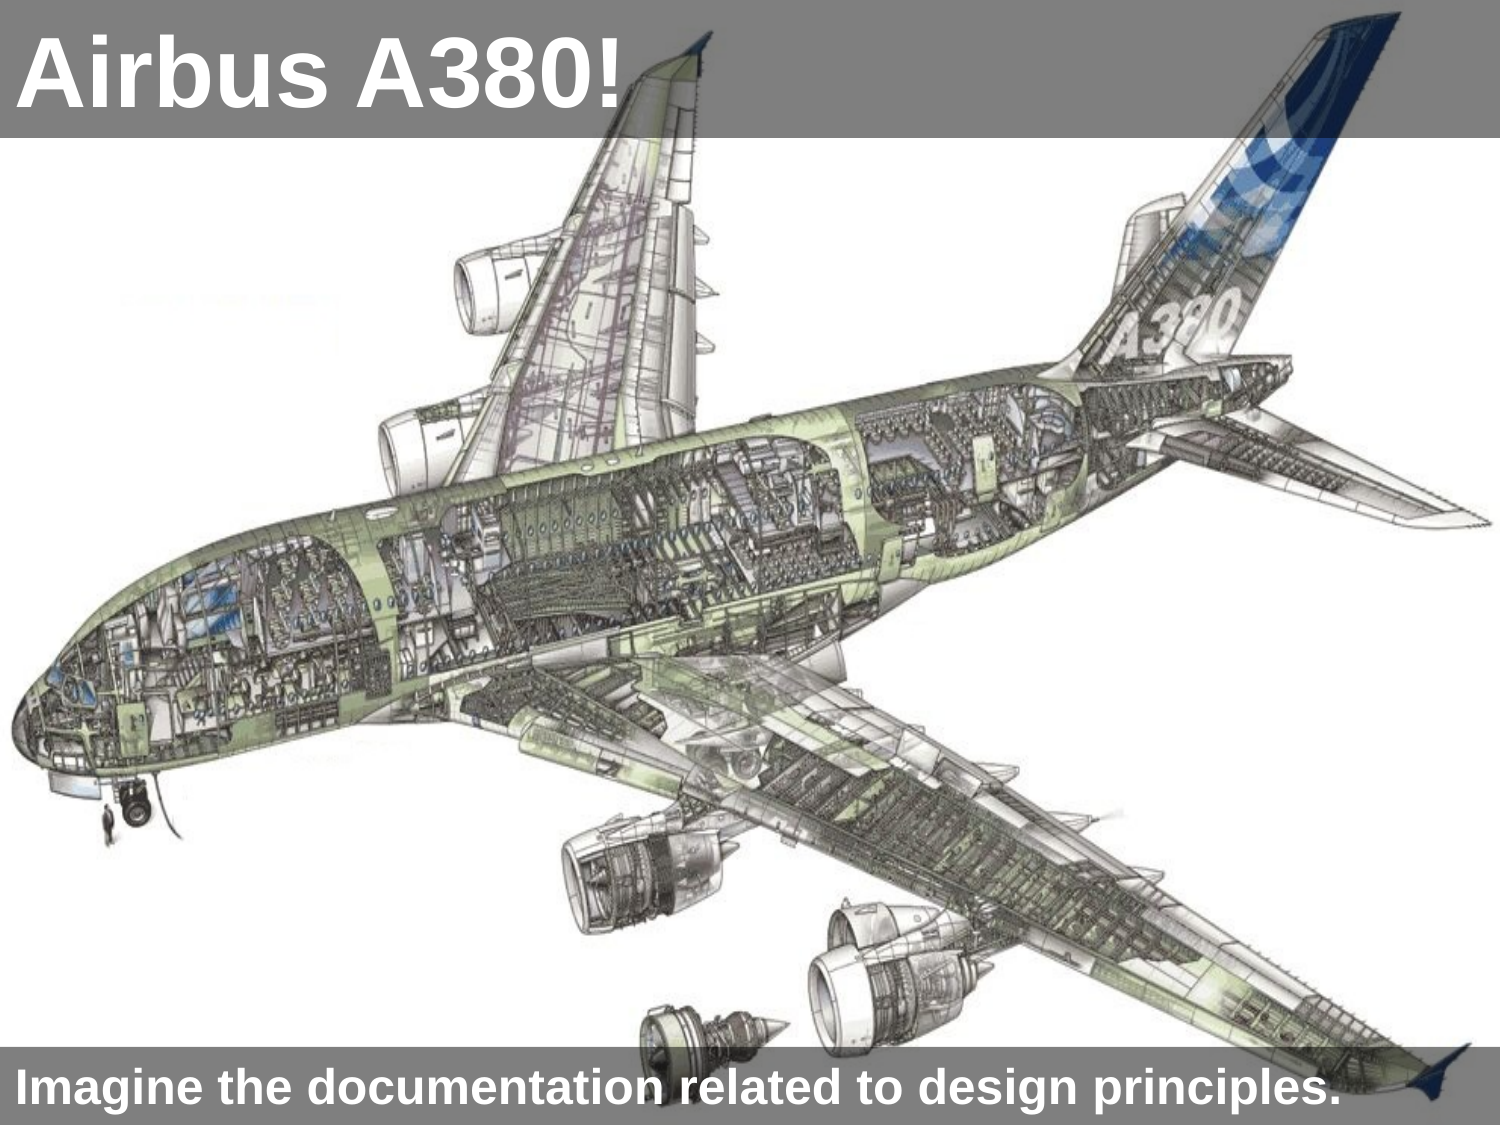

Airbus A380!
Imagine the documentation related to design principles.